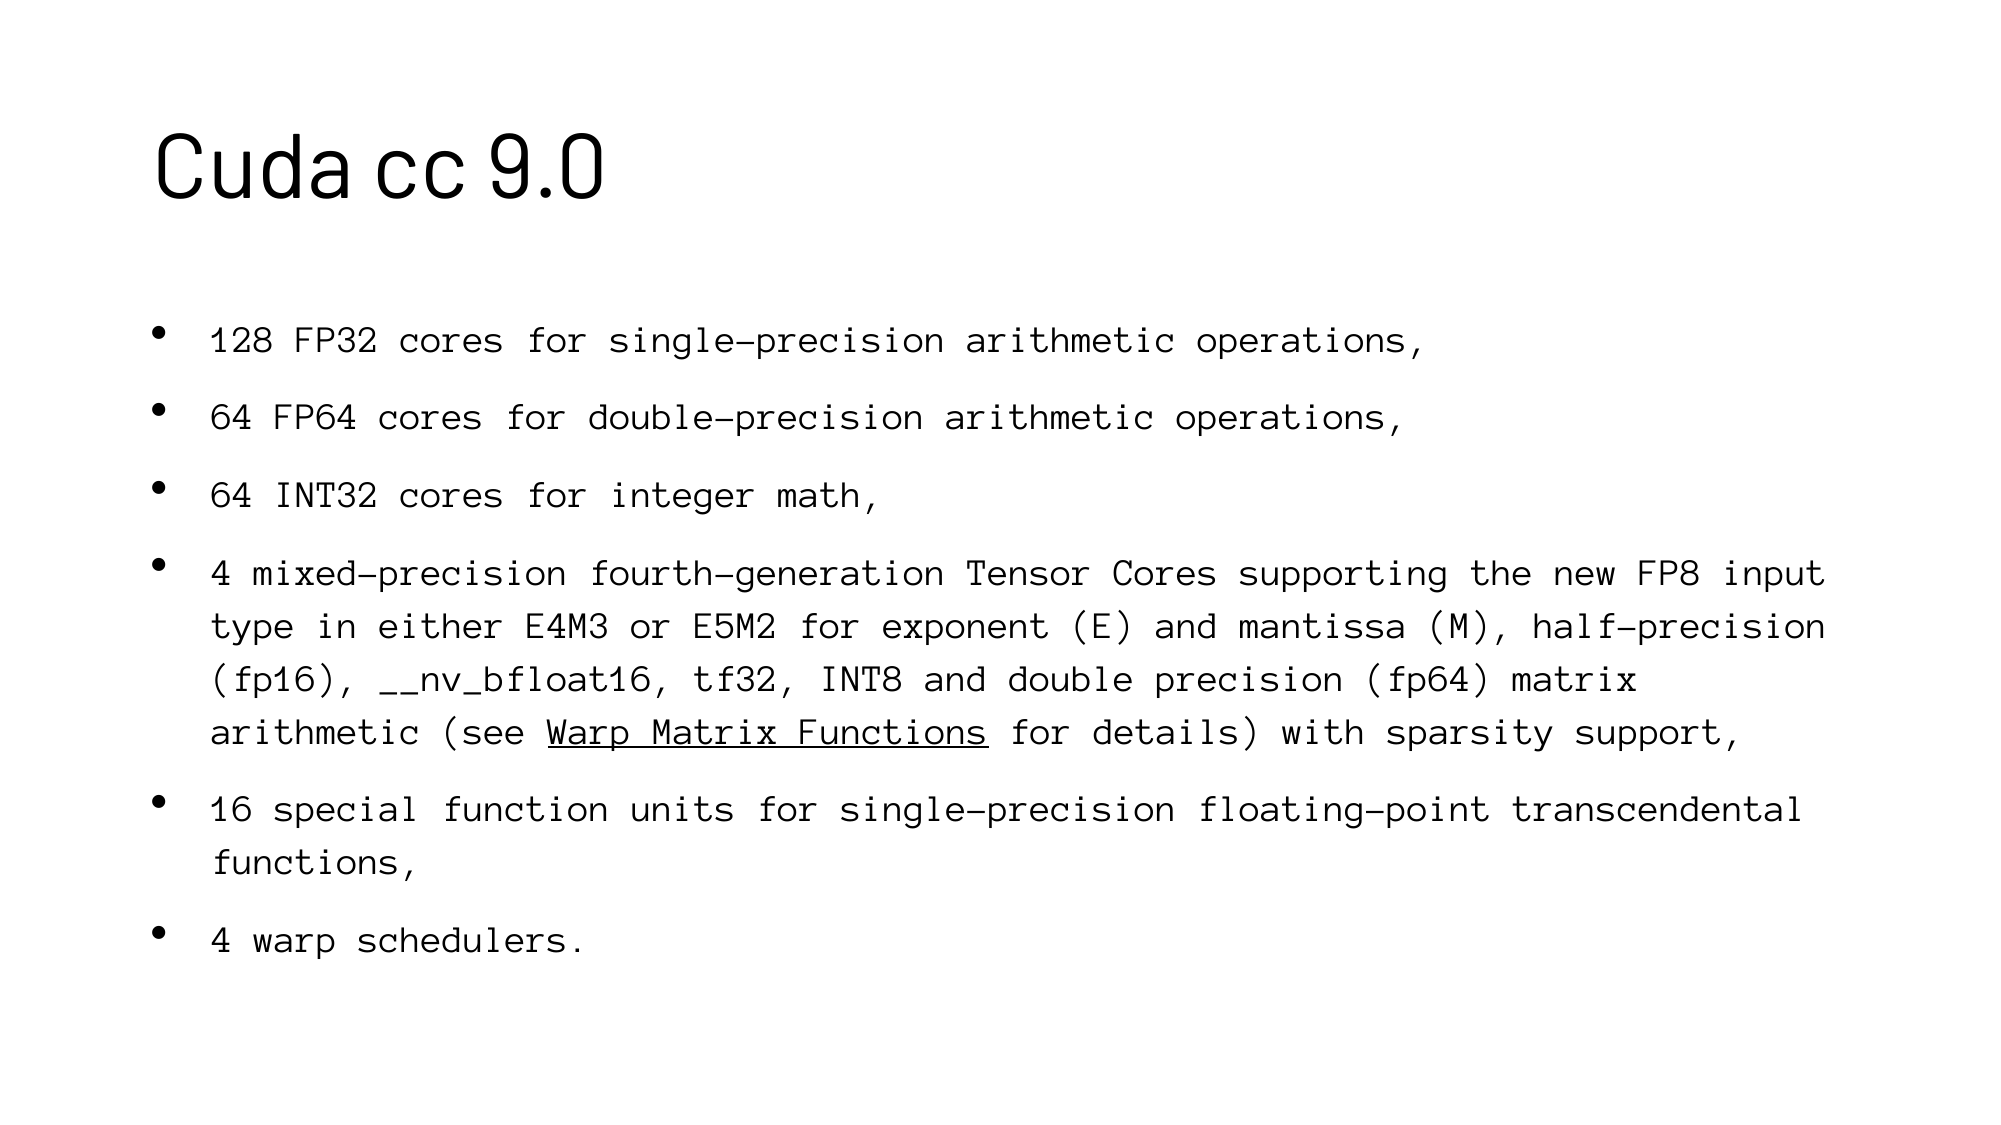

# Cuda cc 9.0
128 FP32 cores for single-precision arithmetic operations,
64 FP64 cores for double-precision arithmetic operations,
64 INT32 cores for integer math,
4 mixed-precision fourth-generation Tensor Cores supporting the new FP8 input type in either E4M3 or E5M2 for exponent (E) and mantissa (M), half-precision (fp16), __nv_bfloat16, tf32, INT8 and double precision (fp64) matrix arithmetic (see Warp Matrix Functions for details) with sparsity support,
16 special function units for single-precision floating-point transcendental functions,
4 warp schedulers.